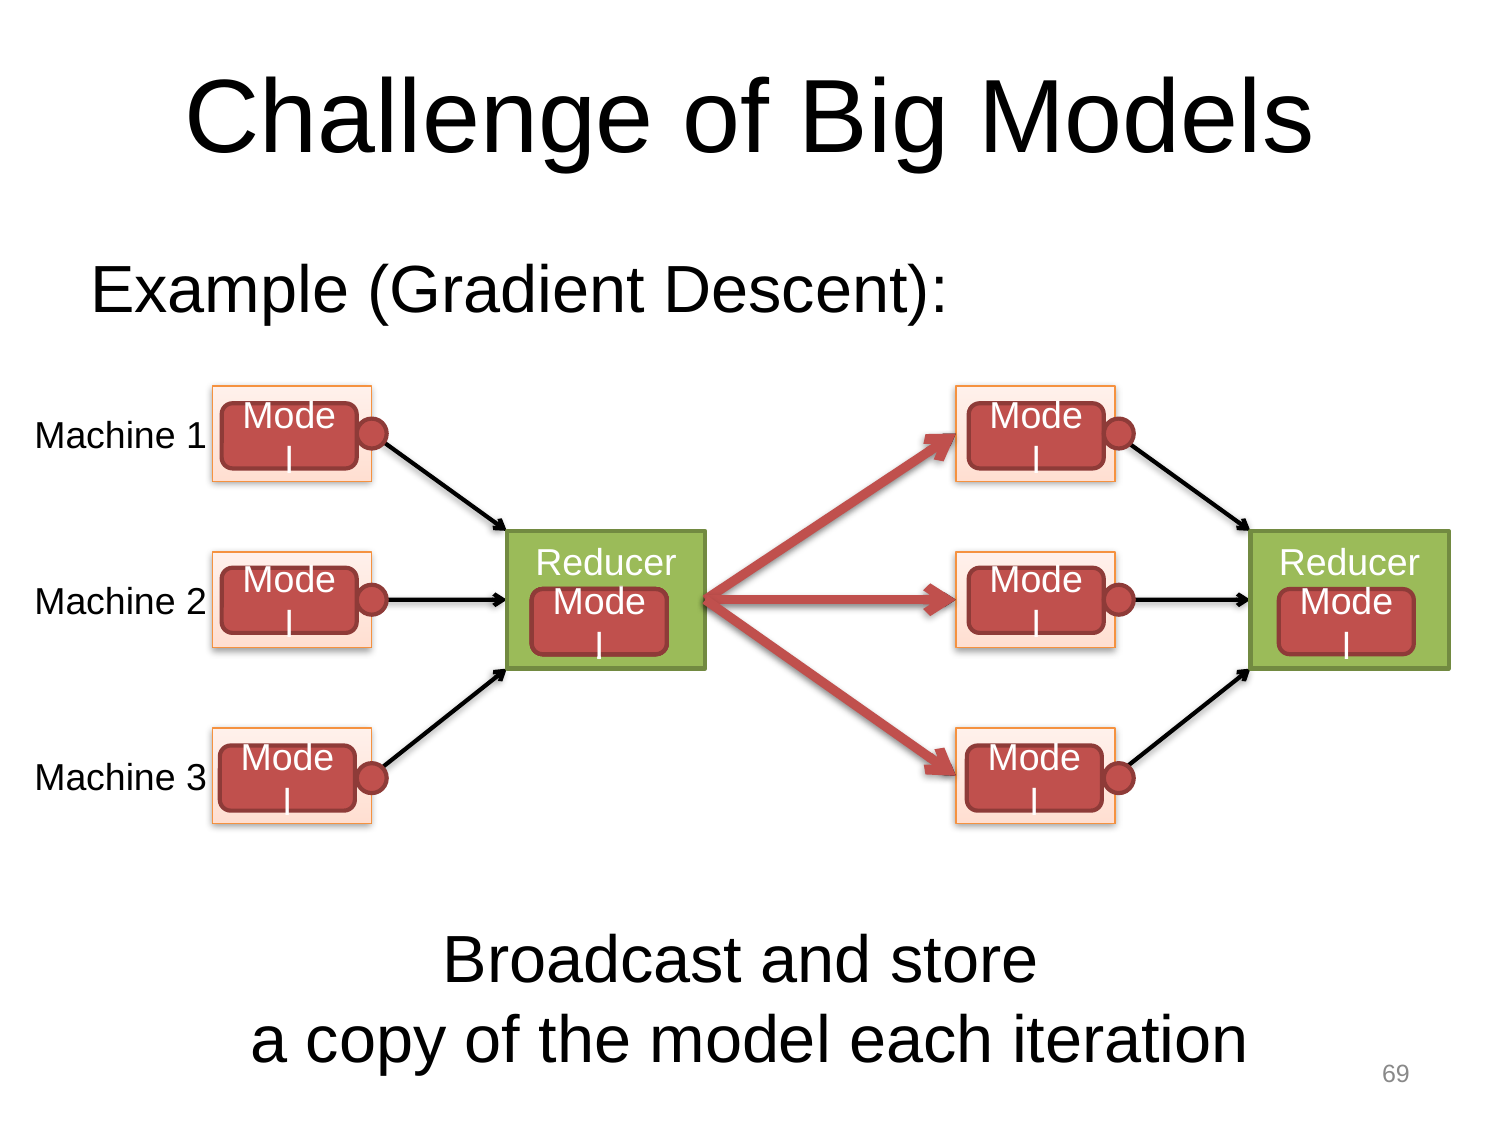

# Challenge of Big Models
Example (Gradient Descent):

Mapper
Mapper
Machine 1
Model
Model

Reducer
Reducer
Mapper
Mapper
Model
Model
Machine 2

Model
Model
Model
Model
Model
Mapper
Mapper
Machine 3
Model
Model

Broadcast and store
a copy of the model each iteration
69